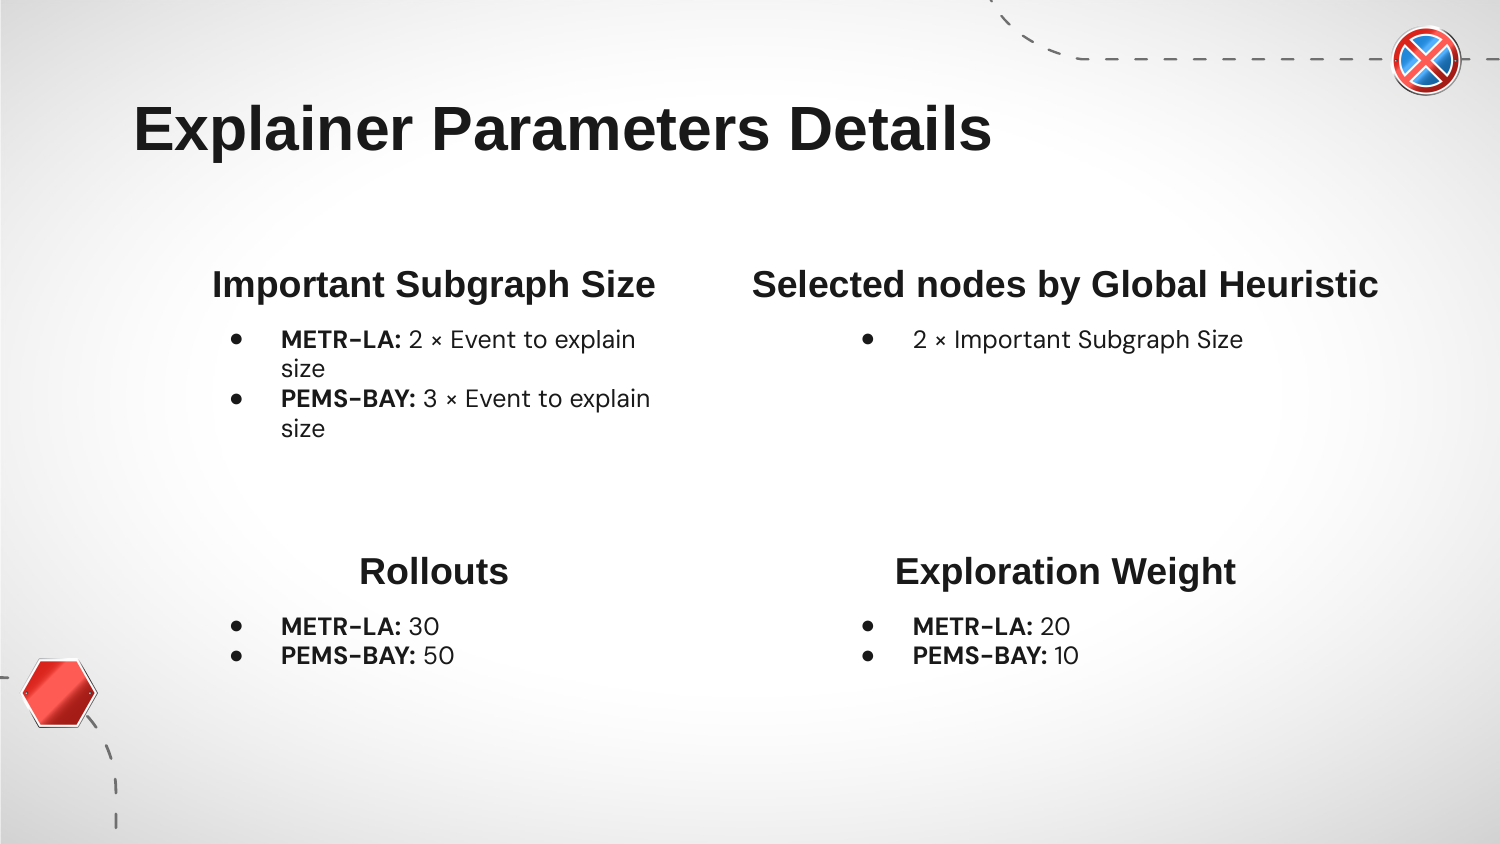

# Explainer Parameters Details
Important Subgraph Size
Selected nodes by Global Heuristic
METR-LA: 2 × Event to explain size
PEMS-BAY: 3 × Event to explain size
2 × Important Subgraph Size
Rollouts
Exploration Weight
METR-LA: 30
PEMS-BAY: 50
METR-LA: 20
PEMS-BAY: 10